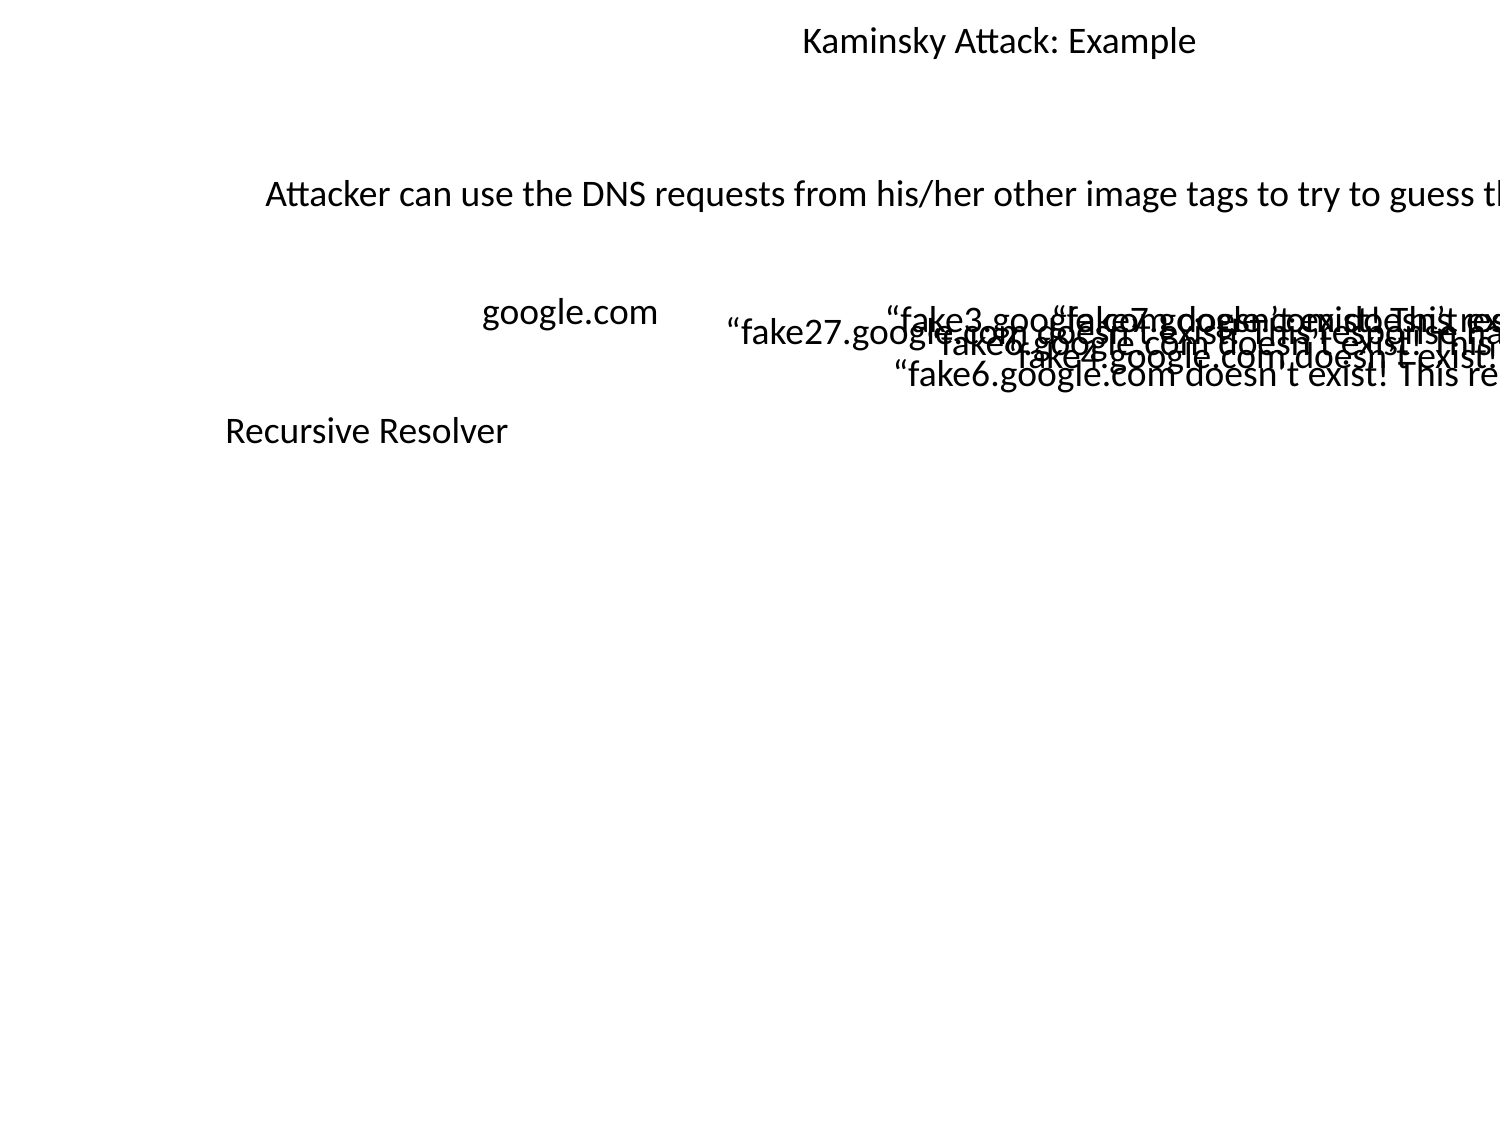

Kaminsky Attack: Example
Attacker can use the DNS requests from his/her other image tags to try to guess the ID number
google.com
“fake3.google.com doesn’t exist! This response has ID 324.”
“fake7.google.com doesn’t exist! This response has ID 432.”
“fake27.google.com doesn’t exist! This response has ID 161.”
“fake6.google.com doesn’t exist! This response has ID 629.”
“fake4.google.com doesn’t exist! This response has ID 691.”
“fake6.google.com doesn’t exist! This response has ID 427.”

Recursive Resolver
Attacker